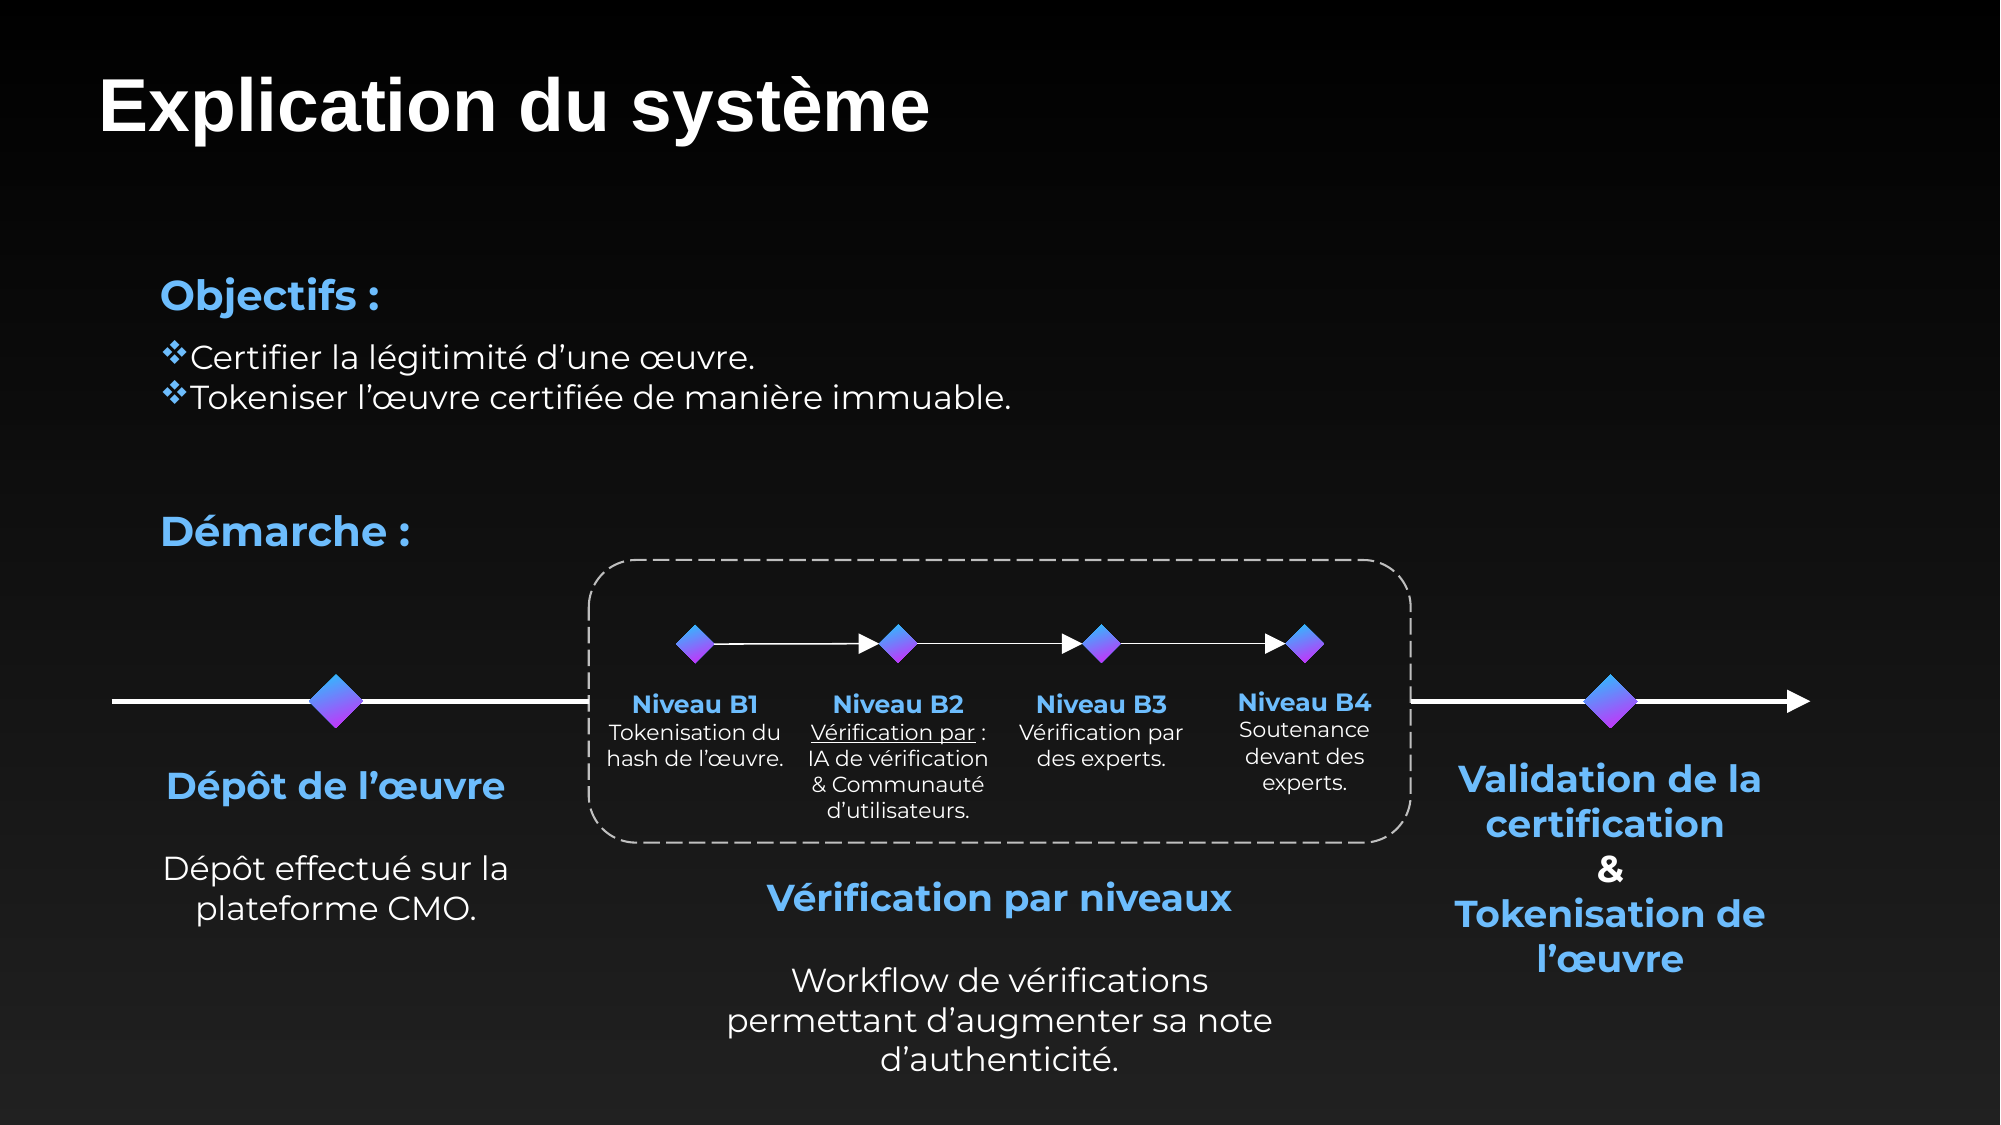

Explication du système
Objectifs :
Certifier la légitimité d’une œuvre.
Tokeniser l’œuvre certifiée de manière immuable.
Démarche :

Niveau B4
Soutenance devant des experts.
Niveau B1
Tokenisation du hash de l’œuvre.
Niveau B2
Vérification par :
IA de vérification
& Communauté d’utilisateurs.
Niveau B3
Vérification par des experts.
Validation de la certification
&
Tokenisation de l’œuvre
Dépôt de l’œuvre

Dépôt effectué sur la plateforme CMO.
Vérification par niveaux

Workflow de vérifications permettant d’augmenter sa note d’authenticité.